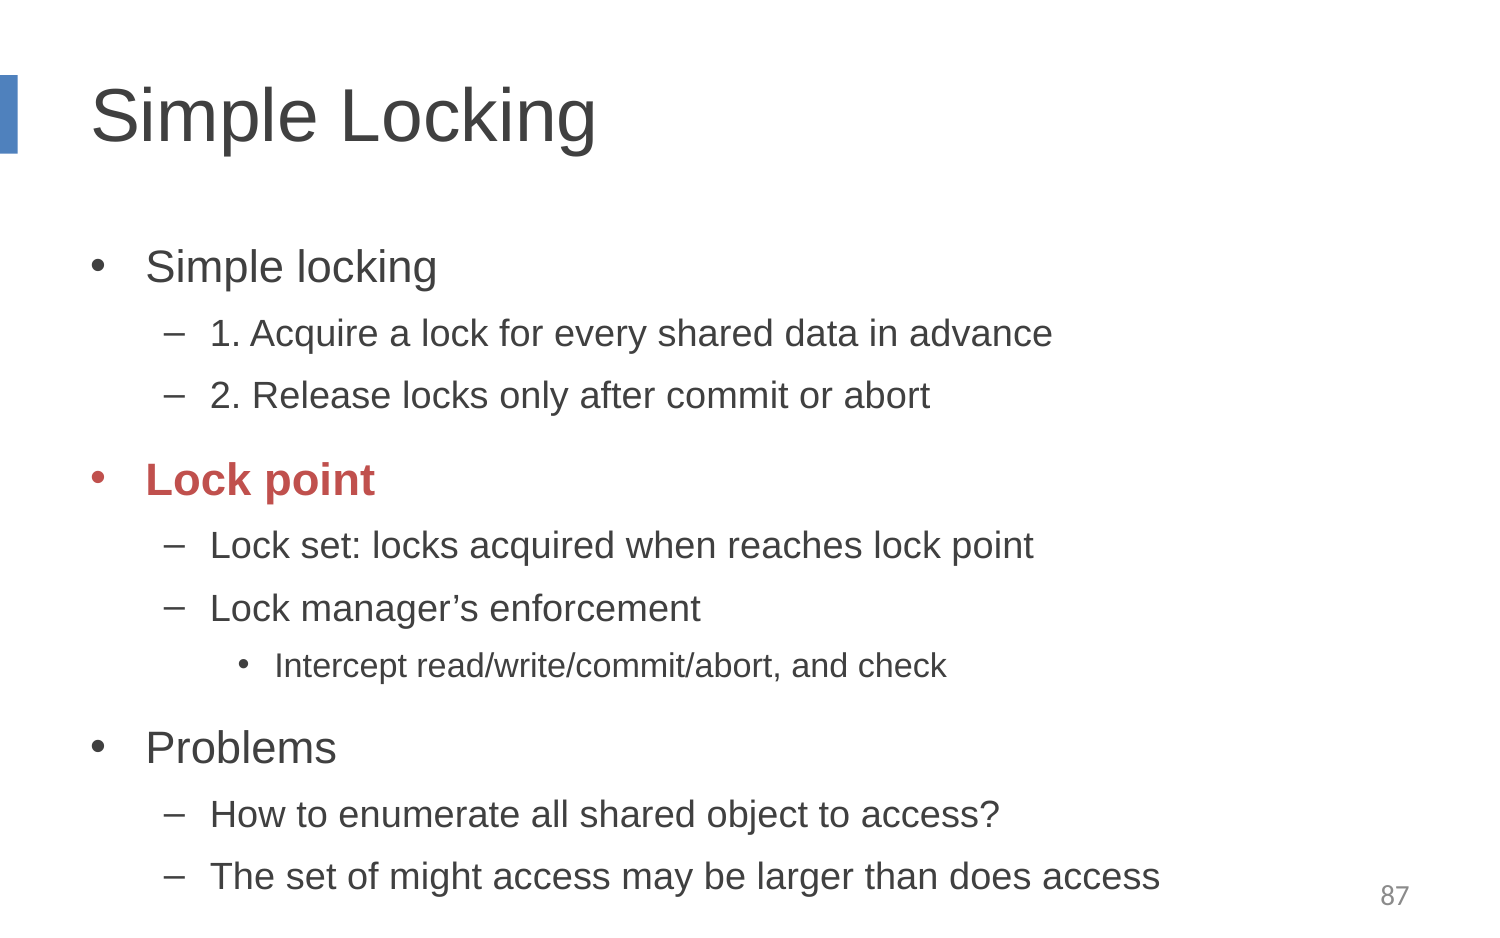

# Simple Locking
Simple locking
1. Acquire a lock for every shared data in advance
2. Release locks only after commit or abort
Lock point
Lock set: locks acquired when reaches lock point
Lock manager’s enforcement
Intercept read/write/commit/abort, and check
Problems
How to enumerate all shared object to access?
The set of might access may be larger than does access
87